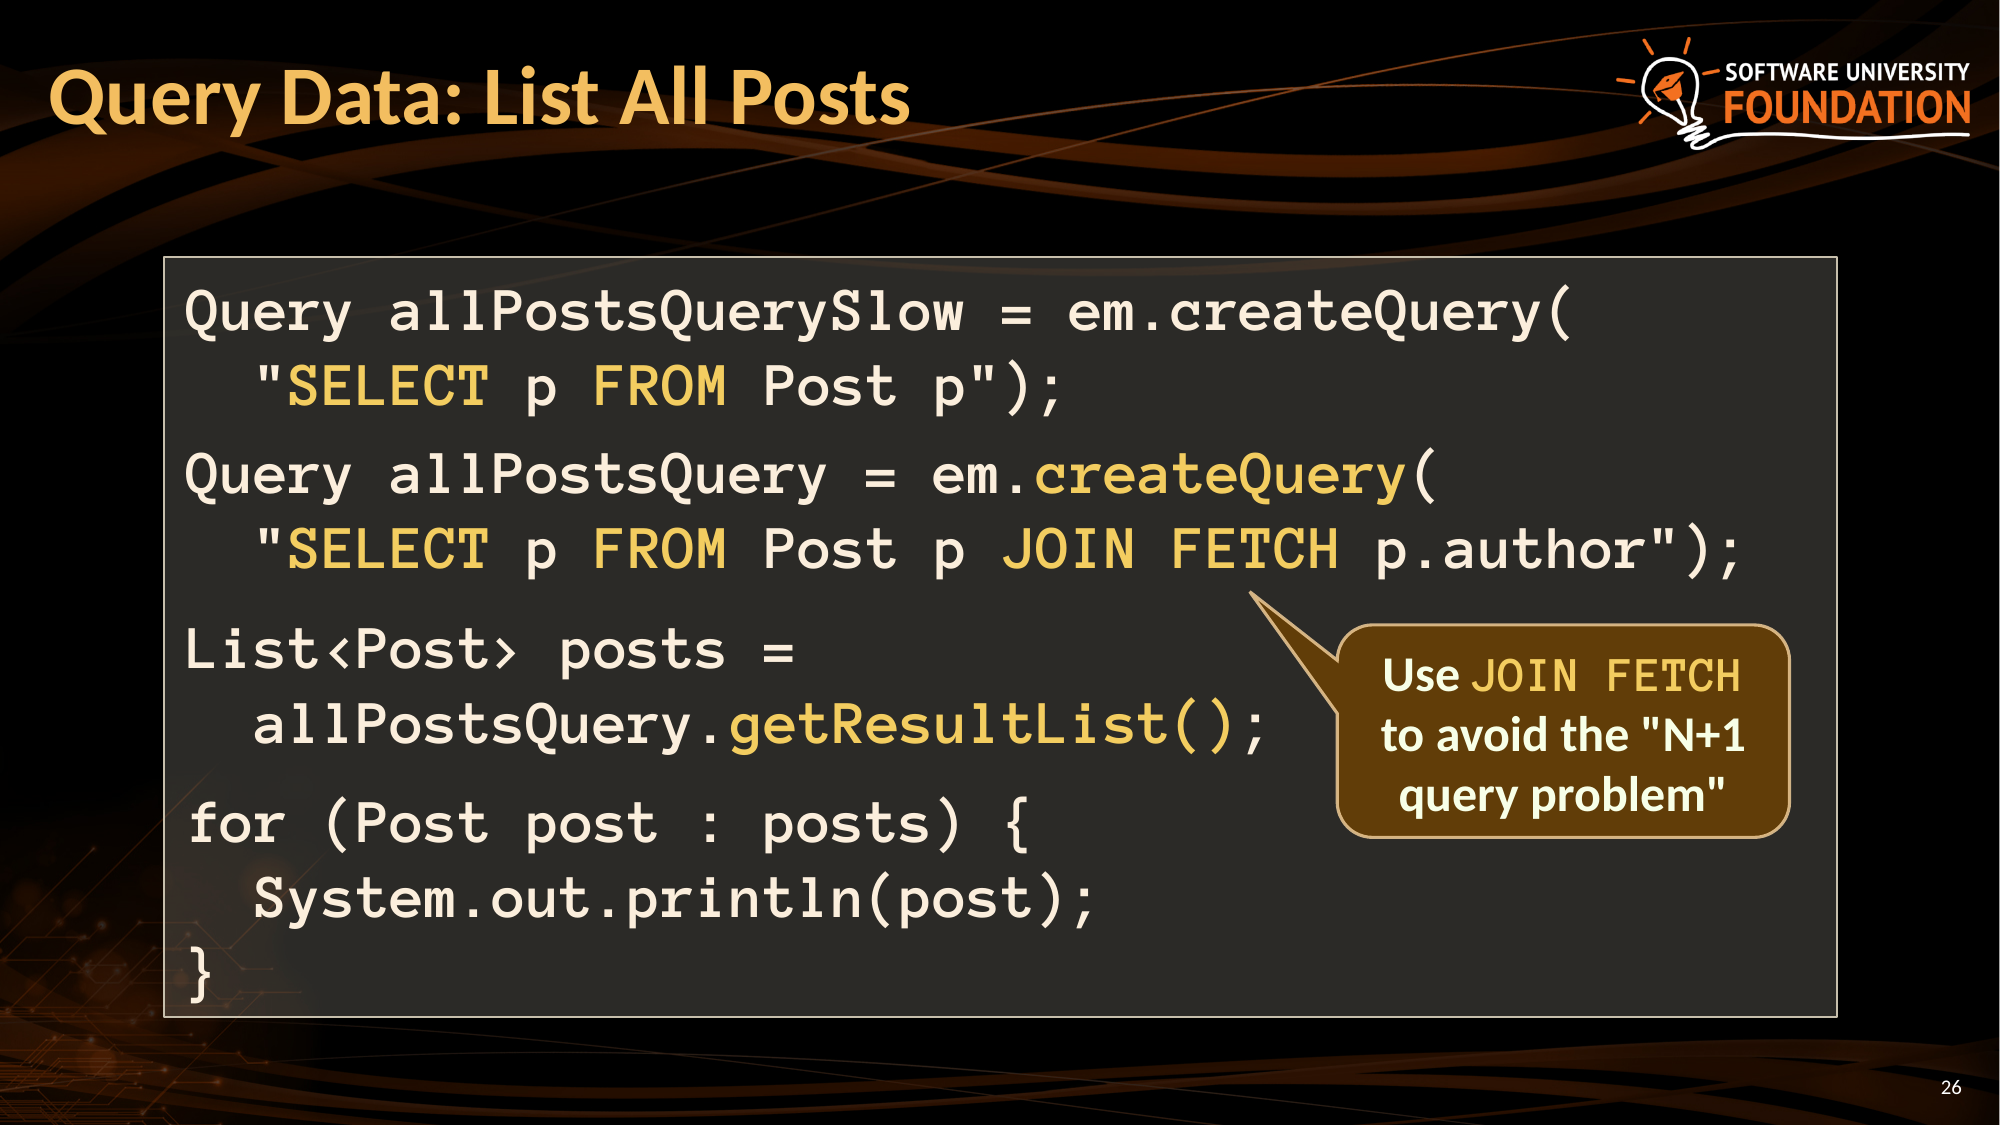

# Query Data: List All Posts
Query allPostsQuerySlow = em.createQuery(
  "SELECT p FROM Post p");
Query allPostsQuery = em.createQuery(
  "SELECT p FROM Post p JOIN FETCH p.author");
List<Post> posts =
  allPostsQuery.getResultList();
for (Post post : posts) {
  System.out.println(post);
}
Use JOIN FETCH to avoid the "N+1 query problem"
26